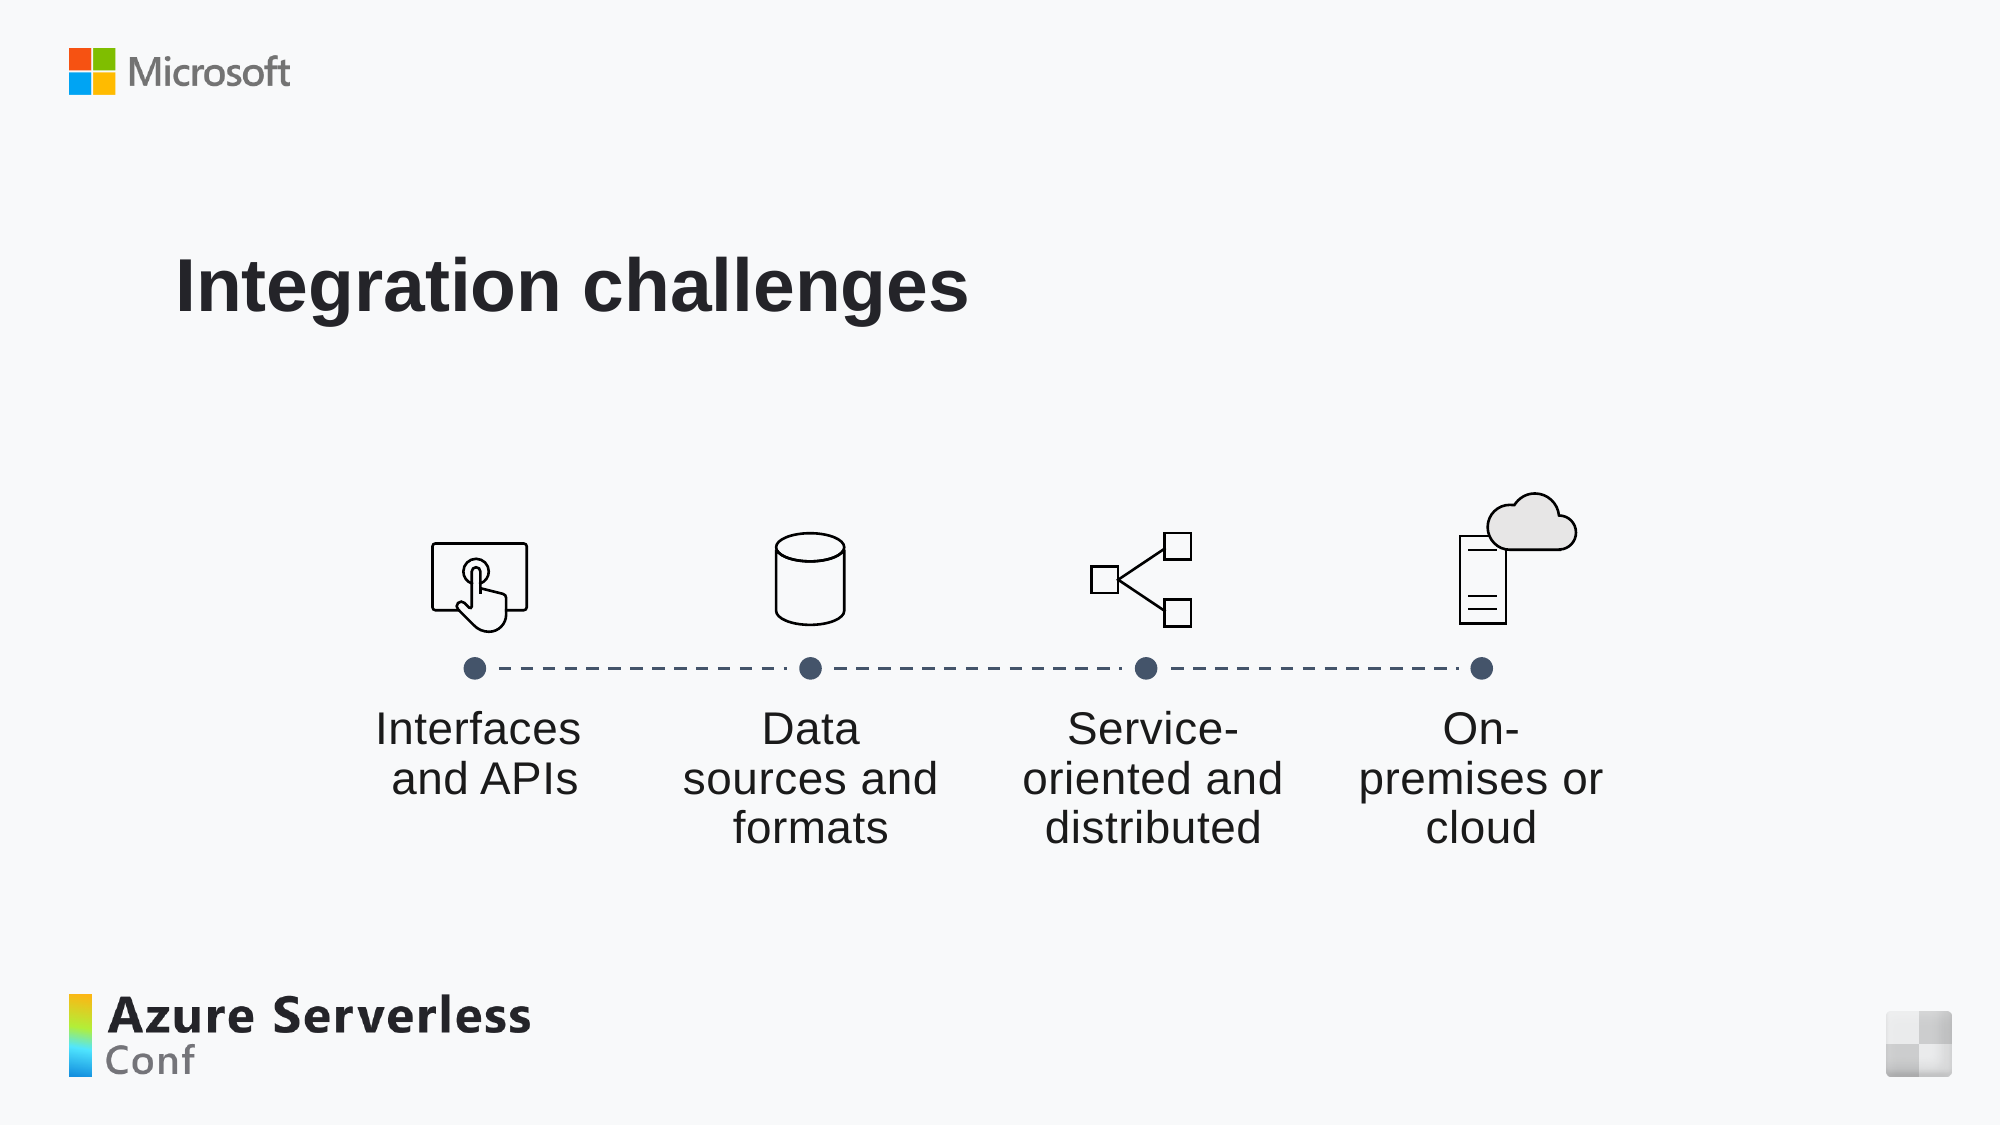

# Integration challenges

Interfaces
and APIs
Data sources and formats
Service-oriented and distributed
On-premises or cloud